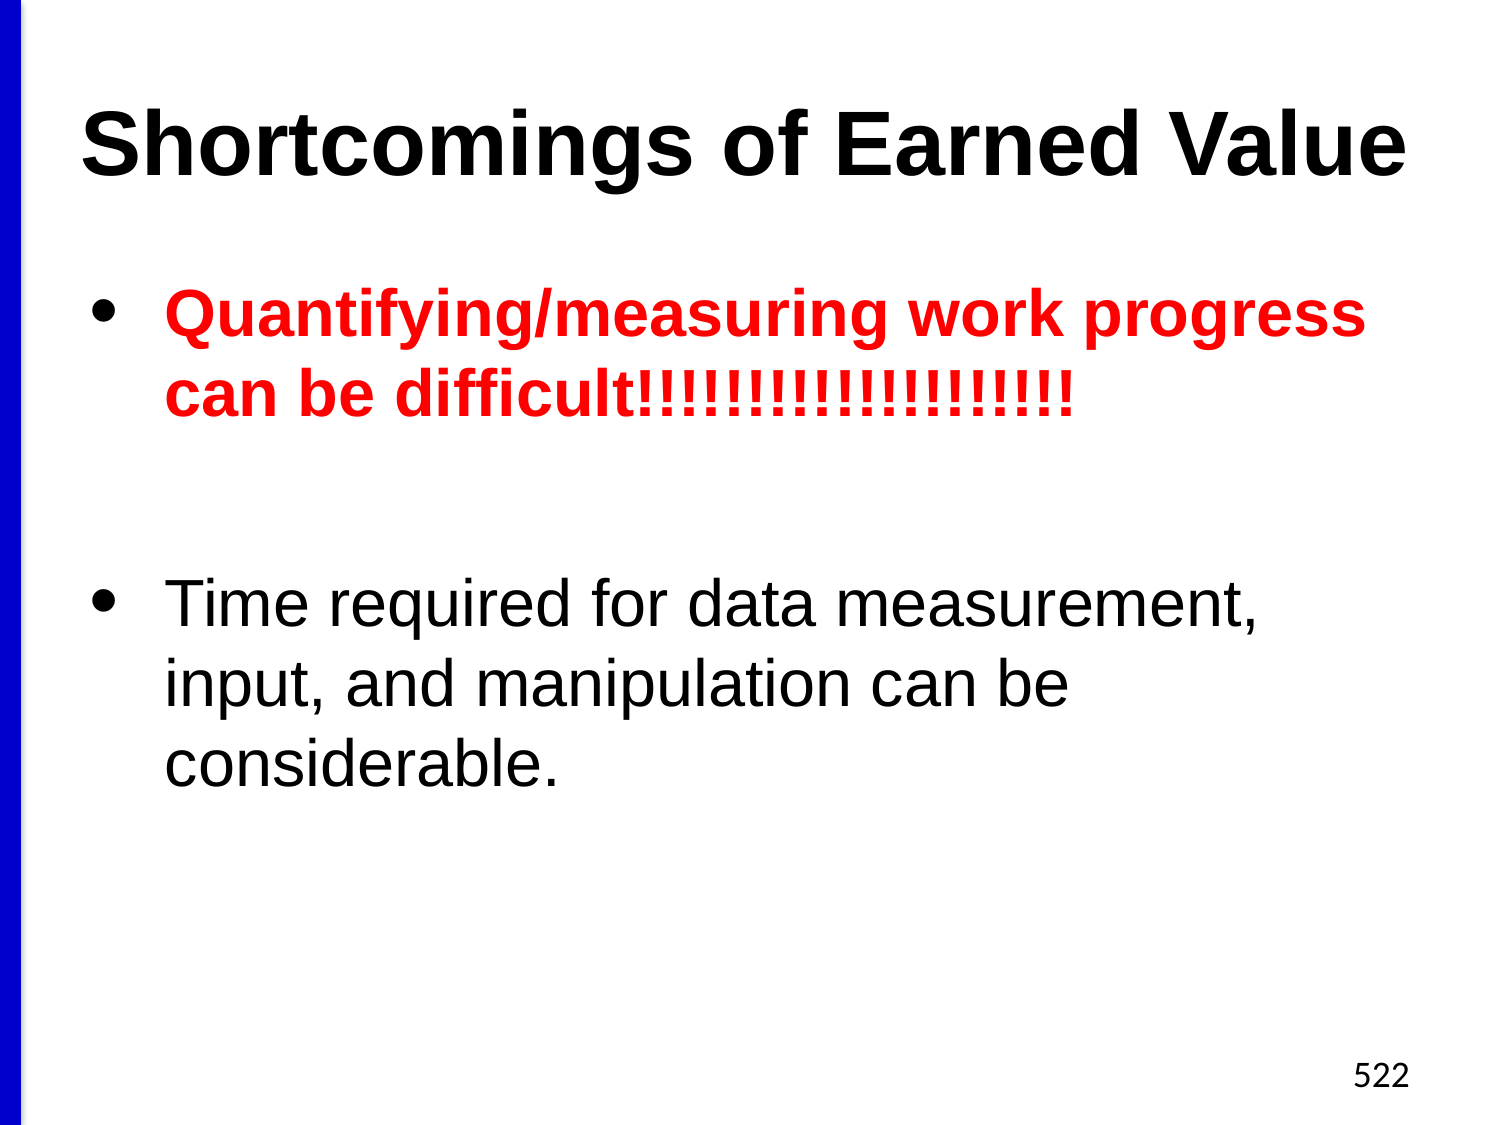

# Shortcomings of Earned Value
Quantifying/measuring work progress can be difficult!!!!!!!!!!!!!!!!!!!!

Time required for data measurement, input, and manipulation can be considerable.
522